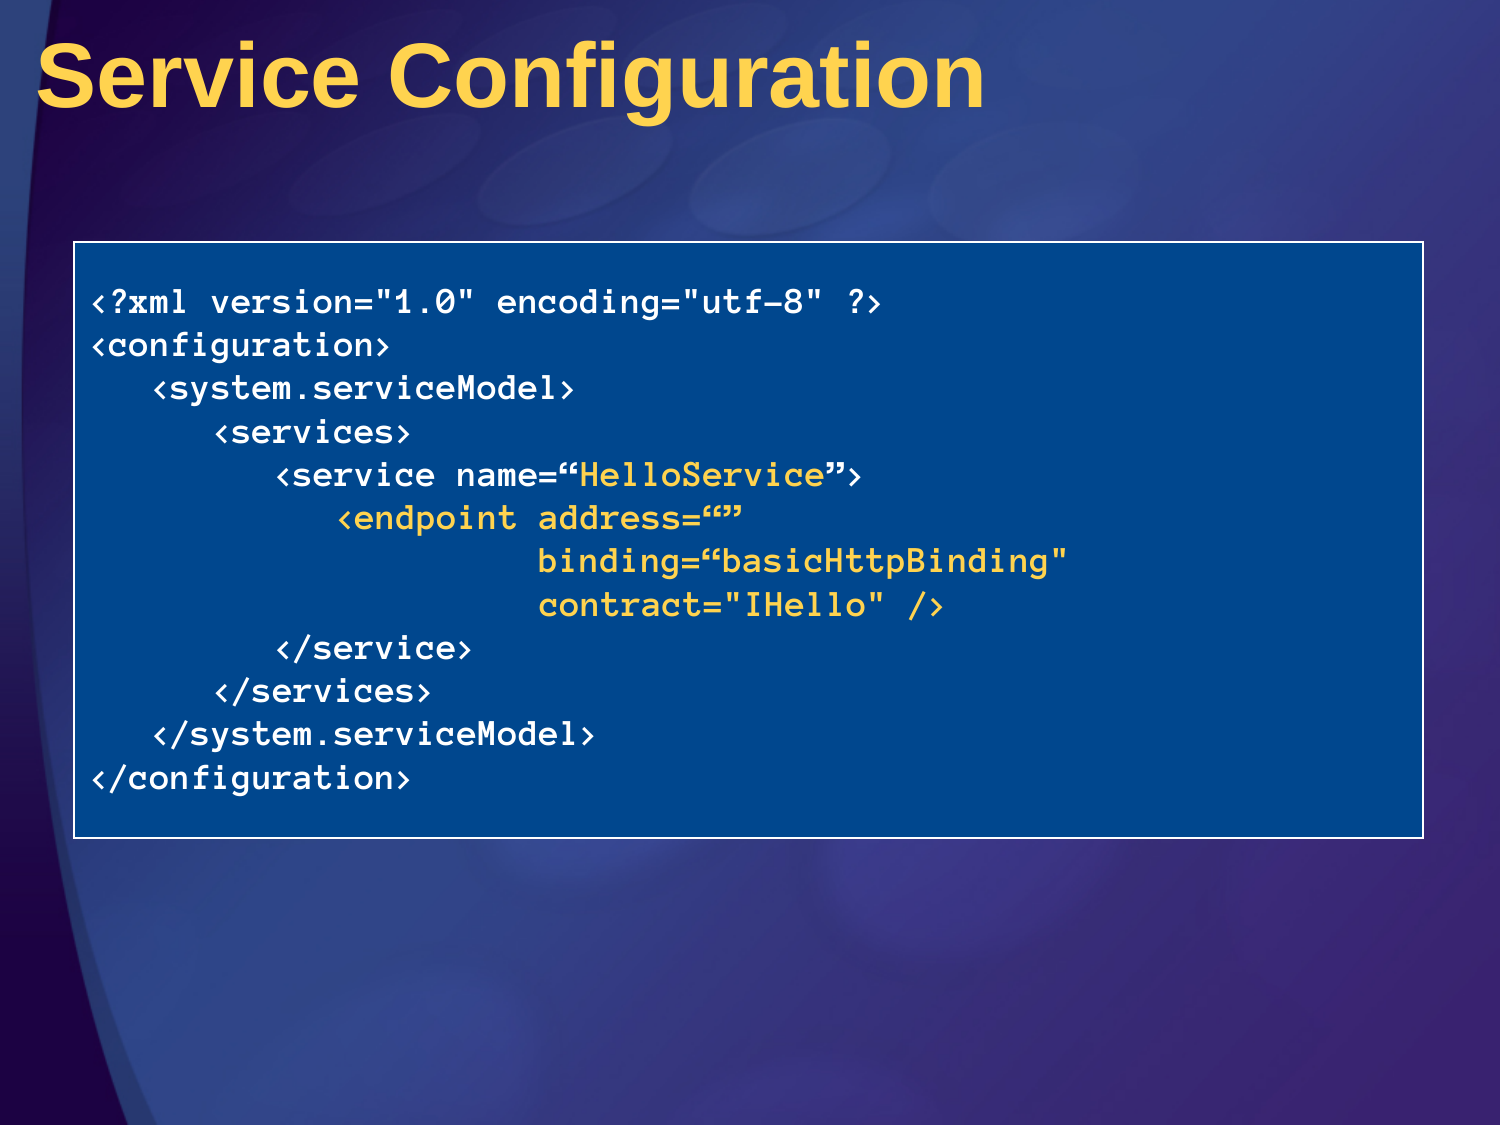

# Service Configuration
<?xml version="1.0" encoding="utf-8" ?>
<configuration>
   <system.serviceModel>
      <services>
         <service name=“HelloService”>
            <endpoint address=“”
			binding=“basicHttpBinding"
                      contract="IHello" />
         </service>
      </services>
   </system.serviceModel>
</configuration>